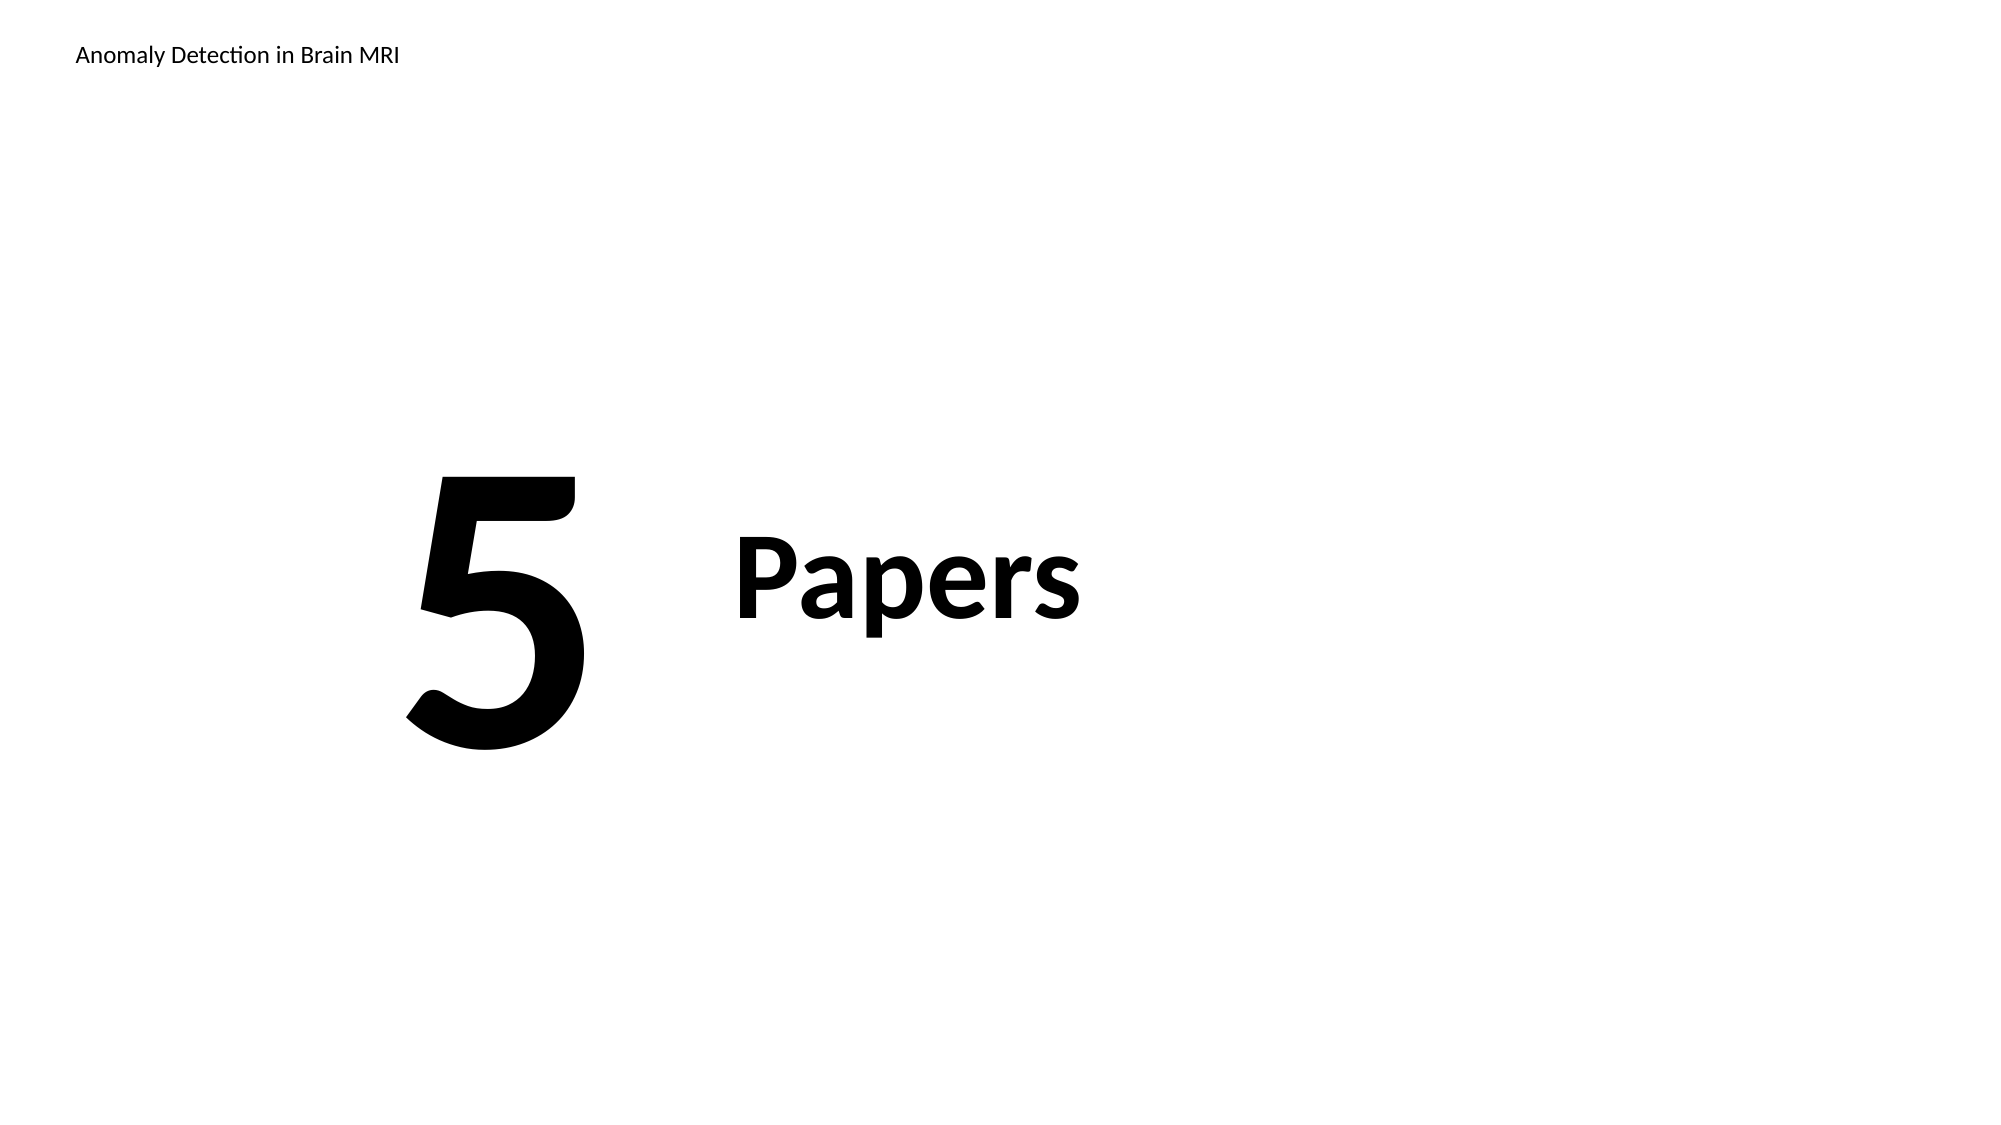

Anomaly Detection in Brain MRI

5
Papers